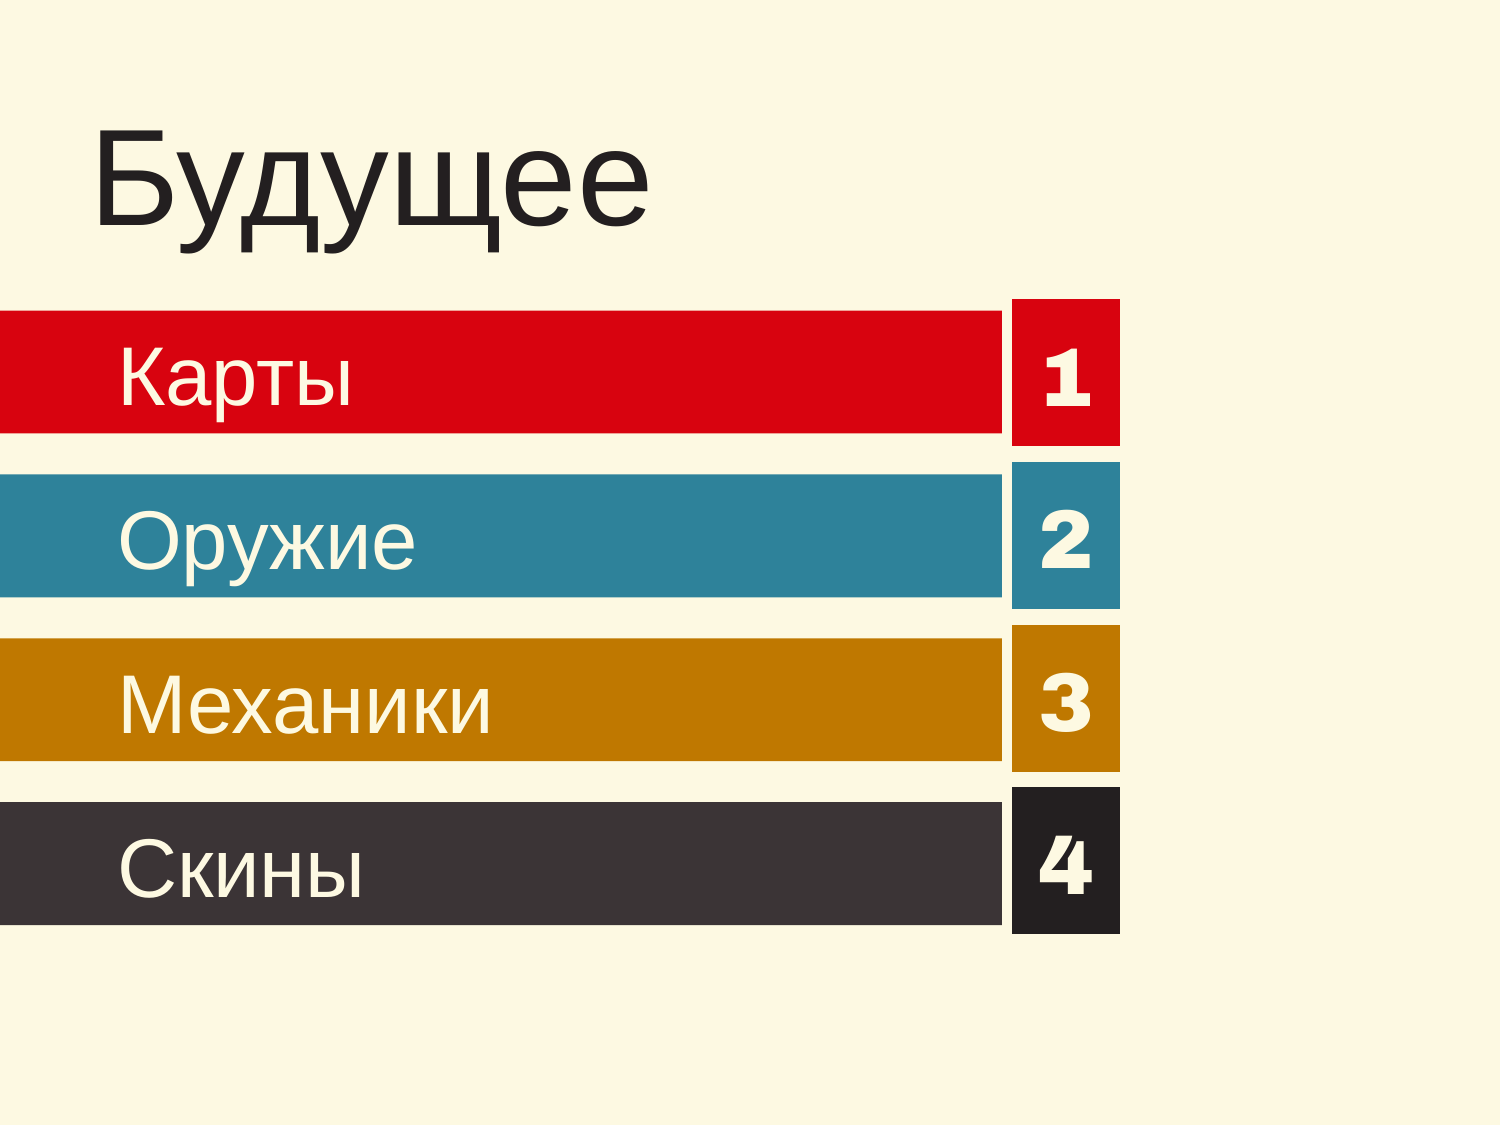

# Будущее
1
Карты
2
Оружие
3
Механики
4
Скины